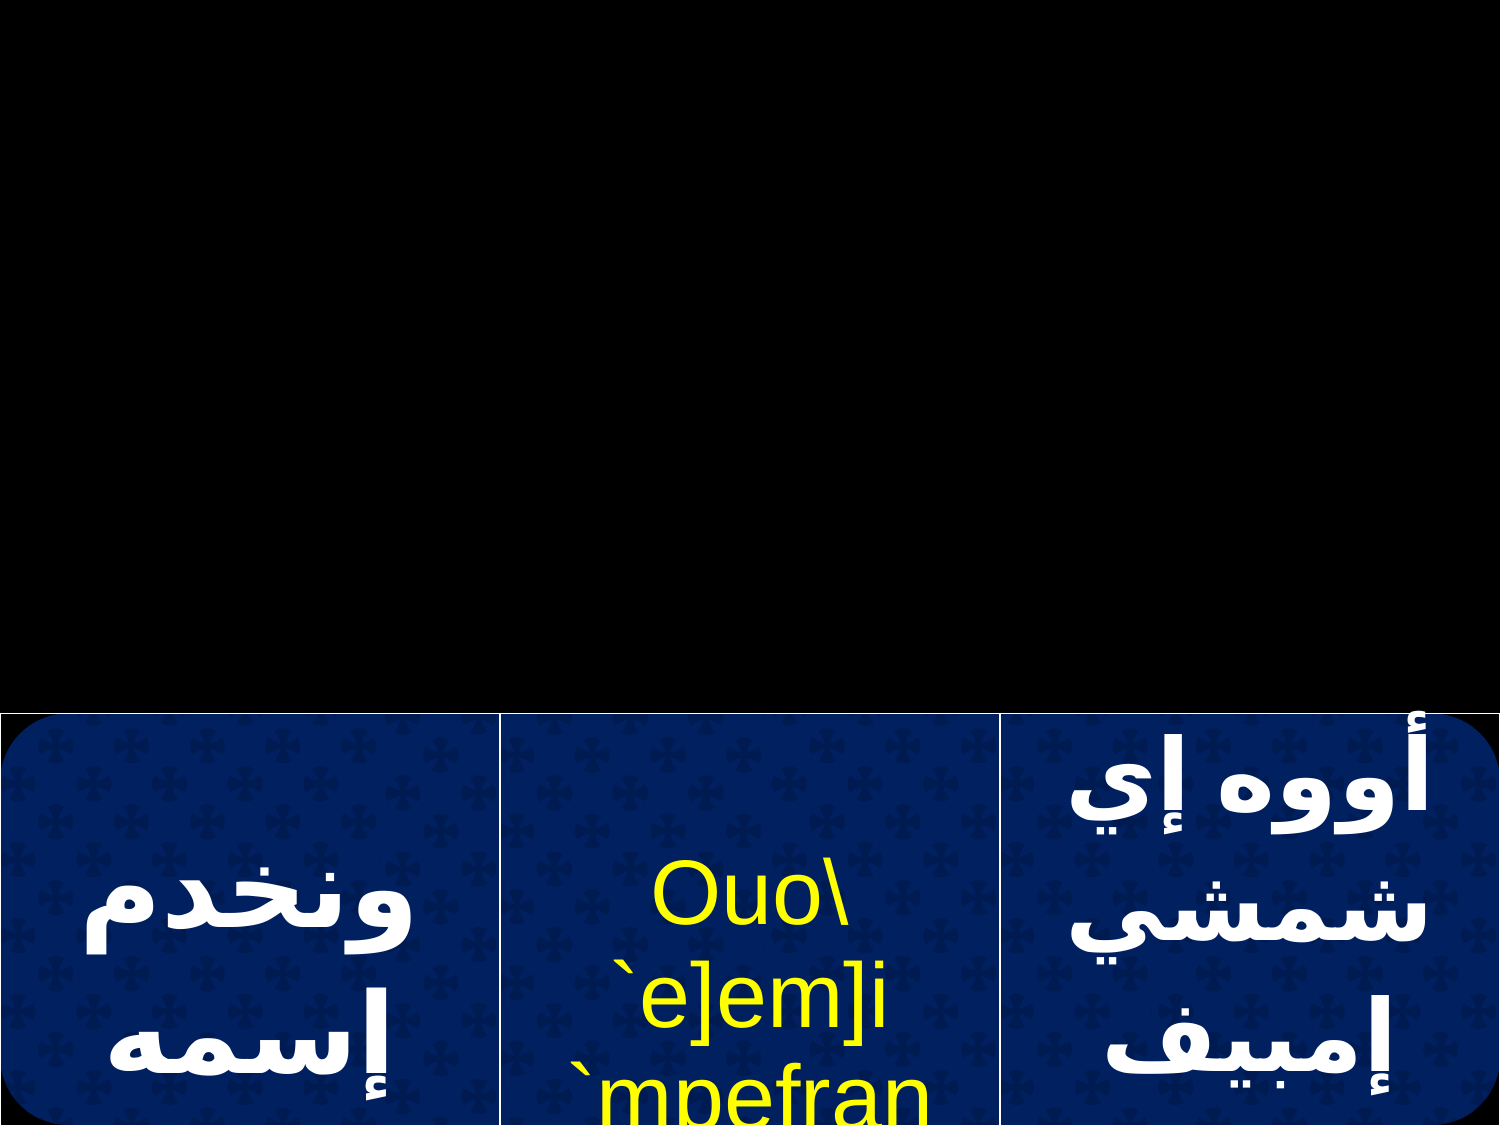

| ونخدم إسمه القدوس | Ouo\ `e]em]i `mpefran `eqouab | أووه إي شمشي إمبيف ران إثؤواب |
| --- | --- | --- |